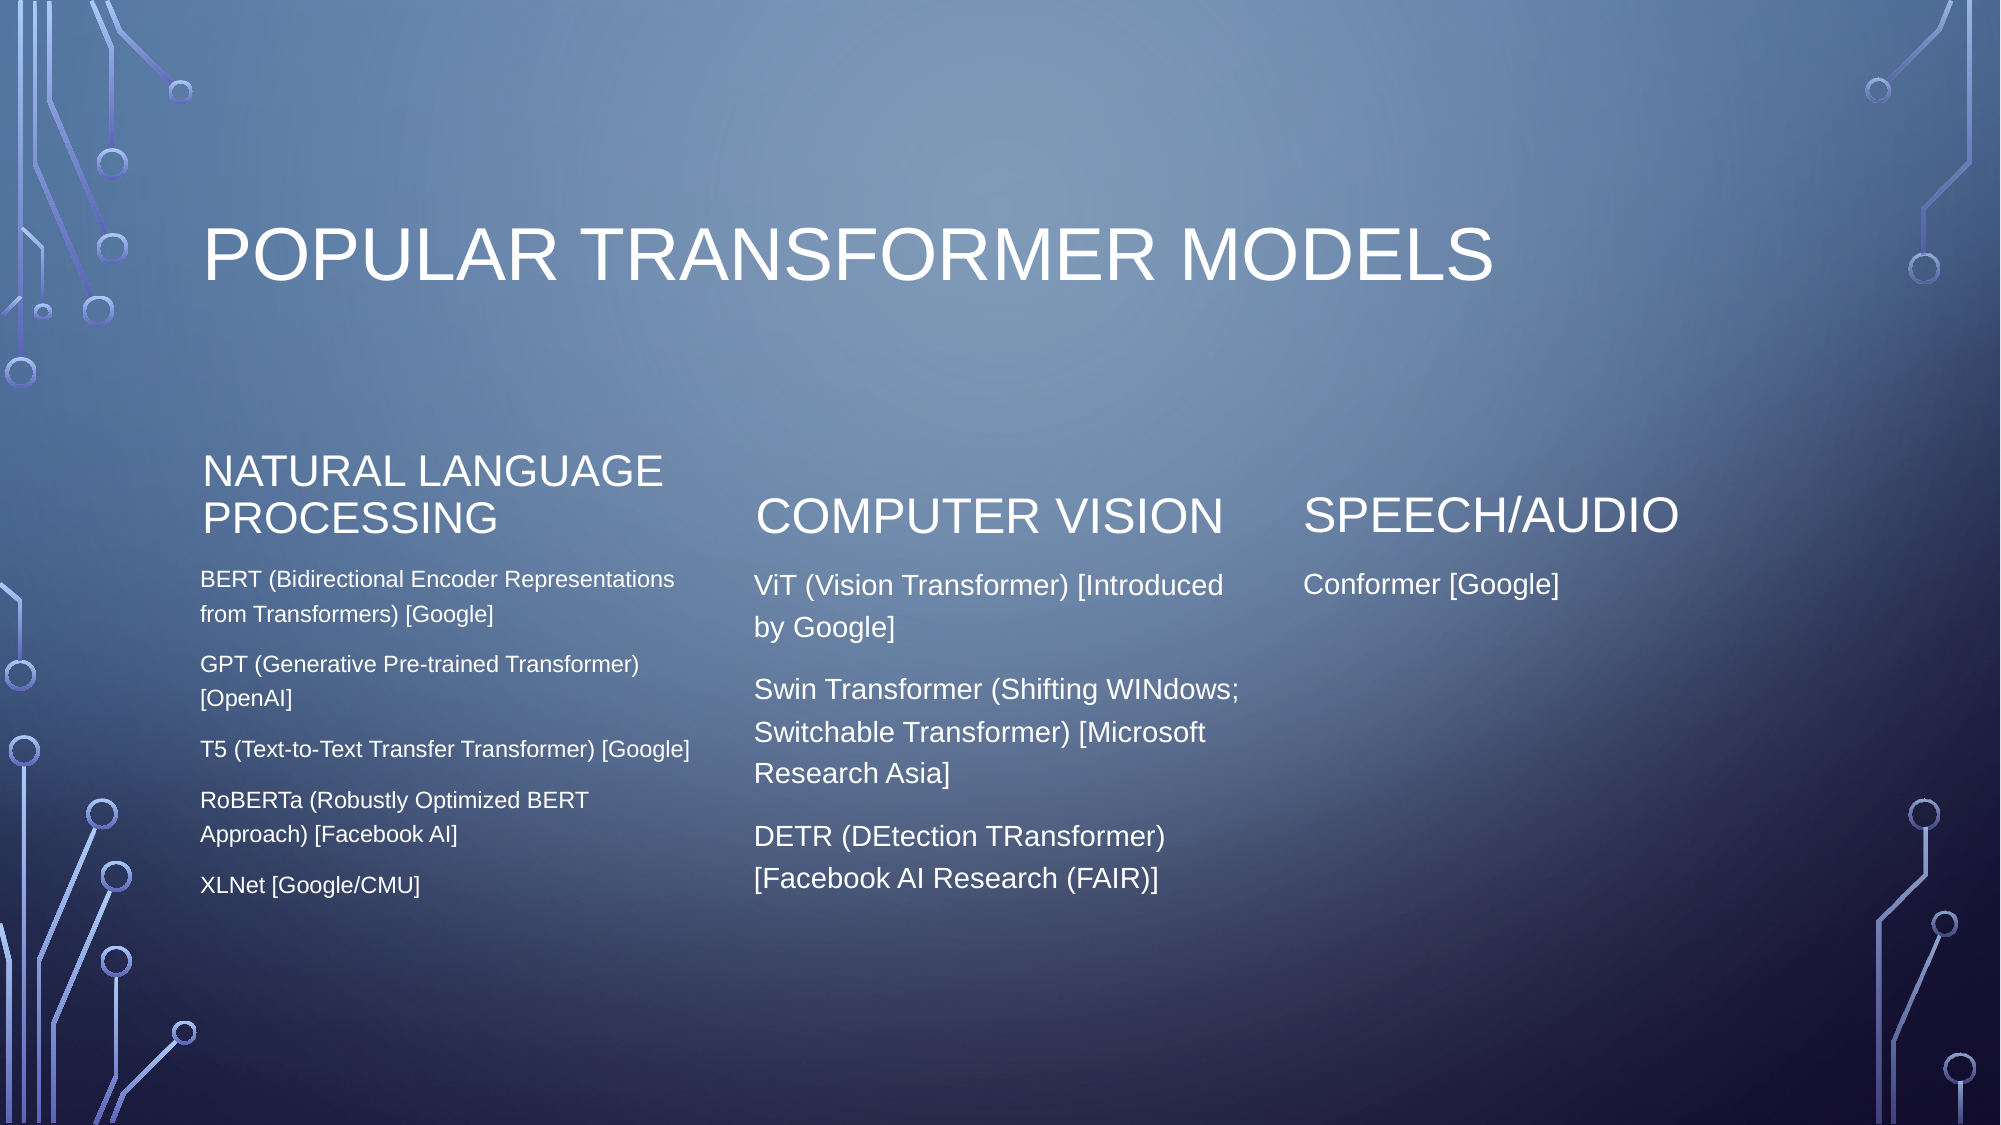

# Popular Transformer Models
Natural Language Processing
Speech/Audio
Computer Vision
BERT (Bidirectional Encoder Representations from Transformers) [Google]
GPT (Generative Pre-trained Transformer) [OpenAI]
T5 (Text-to-Text Transfer Transformer) [Google]
RoBERTa (Robustly Optimized BERT Approach) [Facebook AI]
XLNet [Google/CMU]

Conformer [Google]
ViT (Vision Transformer) [Introduced by Google]
Swin Transformer (Shifting WINdows; Switchable Transformer) [Microsoft Research Asia]
DETR (DEtection TRansformer) [Facebook AI Research (FAIR)]